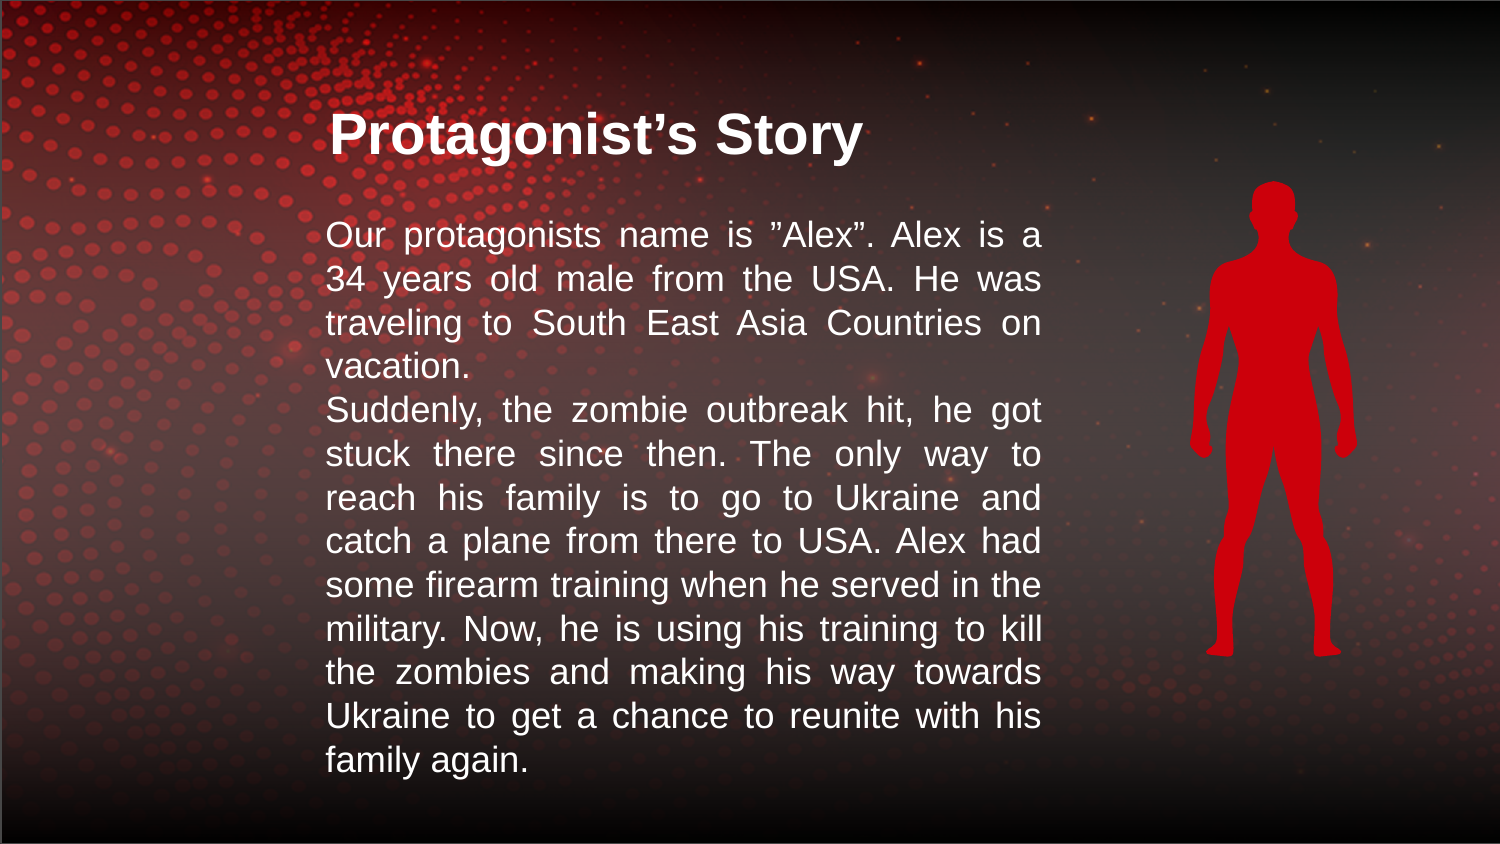

# Protagonist’s Story

Our protagonists name is ”Alex”. Alex is a 34 years old male from the USA. He was traveling to South East Asia Countries on vacation.
Suddenly, the zombie outbreak hit, he got stuck there since then. The only way to reach his family is to go to Ukraine and catch a plane from there to USA. Alex had some firearm training when he served in the military. Now, he is using his training to kill the zombies and making his way towards Ukraine to get a chance to reunite with his family again.